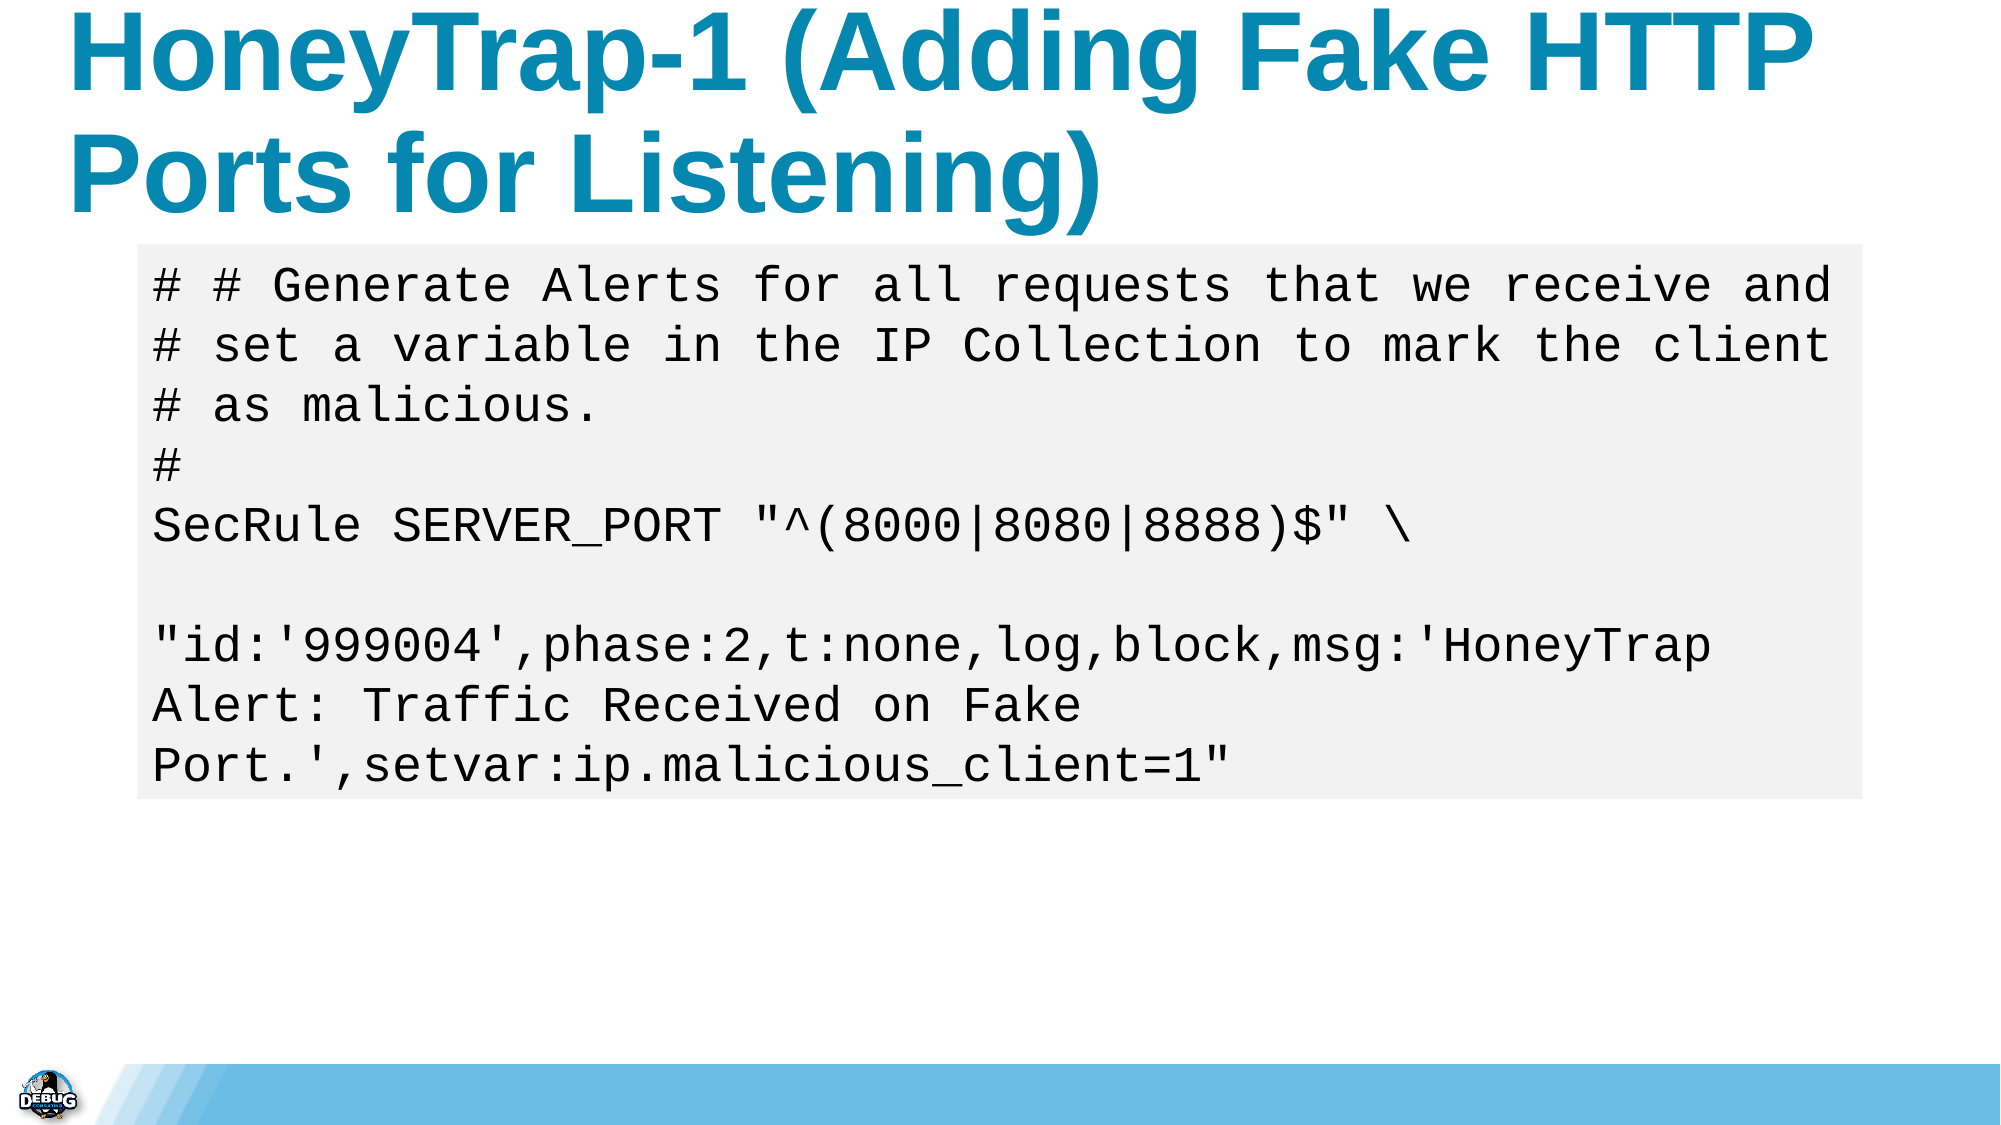

HoneyTrap-1 (Adding Fake HTTP Ports for Listening)

# # Generate Alerts for all requests that we receive and # set a variable in the IP Collection to mark the client # as malicious. #
SecRule SERVER_PORT "^(8000|8080|8888)$" \
     "id:'999004',phase:2,t:none,log,block,msg:'HoneyTrap Alert: Traffic Received on Fake Port.',setvar:ip.malicious_client=1"